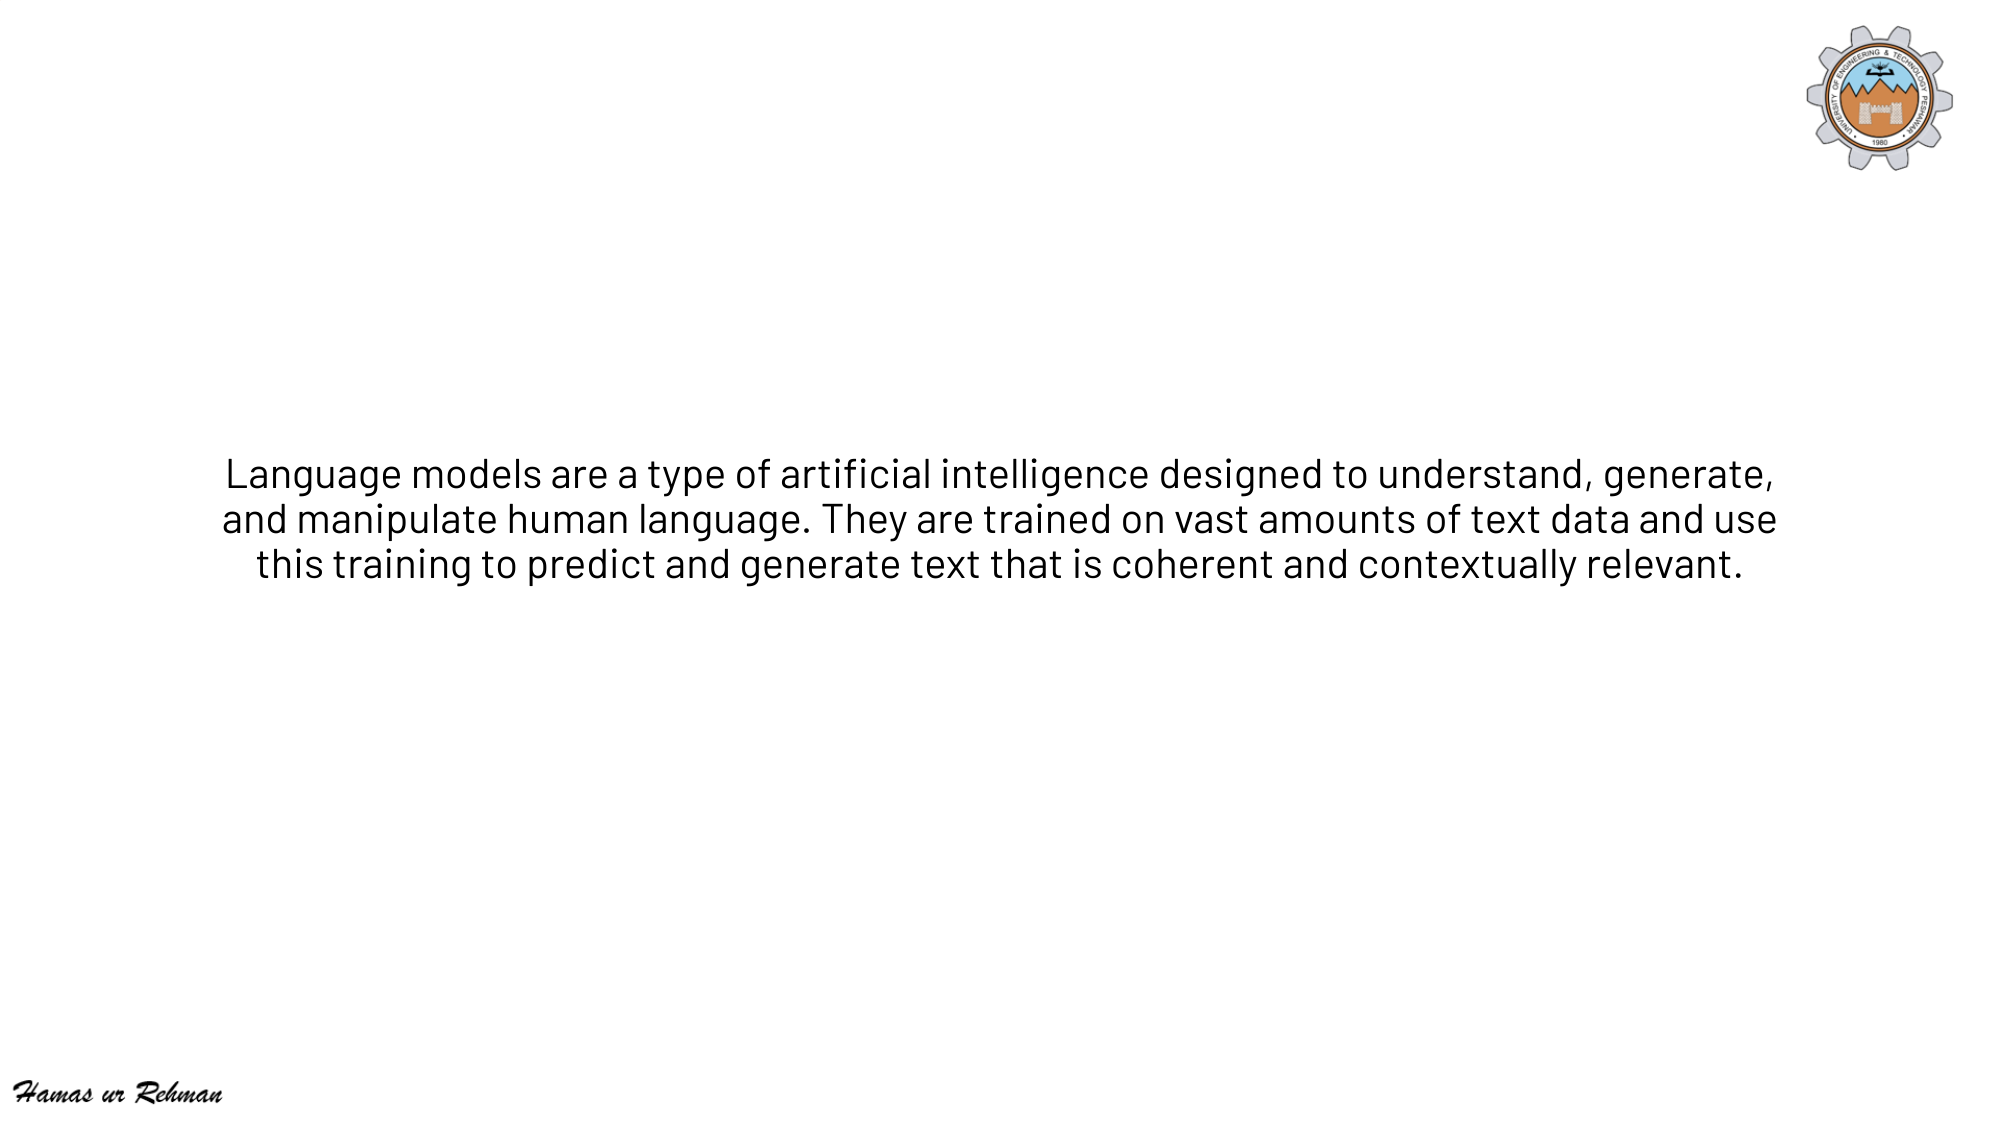

Language models are a type of artificial intelligence designed to understand, generate, and manipulate human language. They are trained on vast amounts of text data and use this training to predict and generate text that is coherent and contextually relevant.